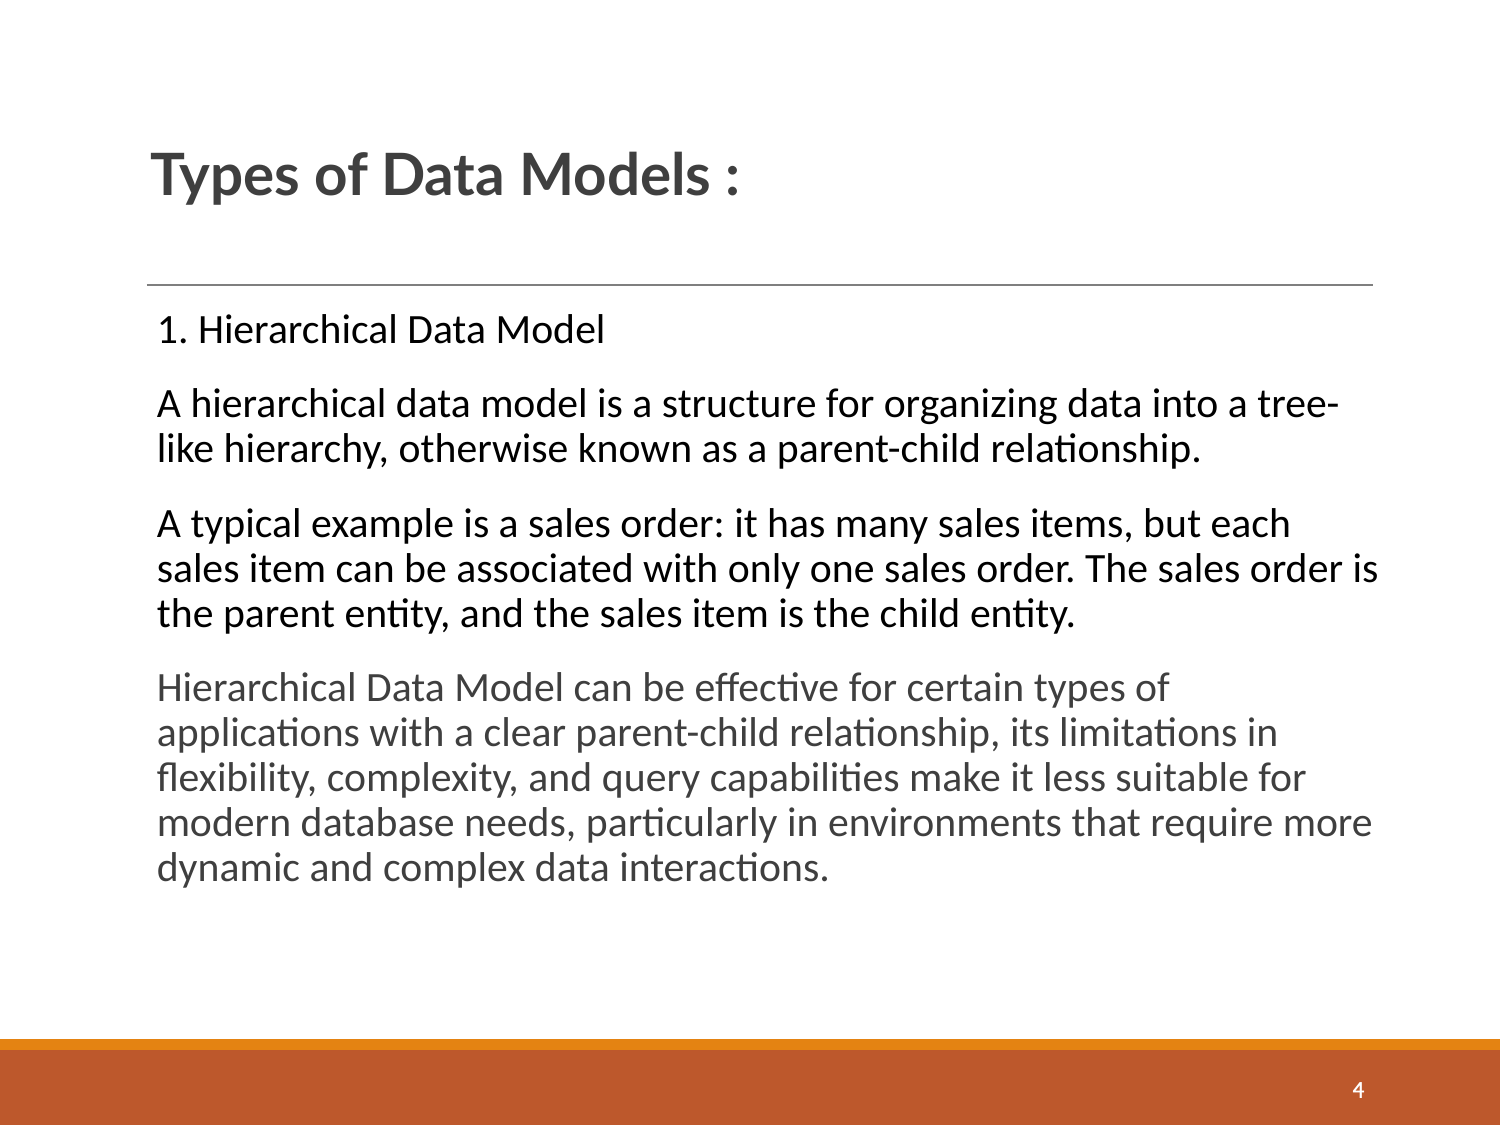

# Types of Data Models :
1. Hierarchical Data Model
A hierarchical data model is a structure for organizing data into a tree-like hierarchy, otherwise known as a parent-child relationship.
A typical example is a sales order: it has many sales items, but each sales item can be associated with only one sales order. The sales order is the parent entity, and the sales item is the child entity.
Hierarchical Data Model can be effective for certain types of applications with a clear parent-child relationship, its limitations in flexibility, complexity, and query capabilities make it less suitable for modern database needs, particularly in environments that require more dynamic and complex data interactions.

4